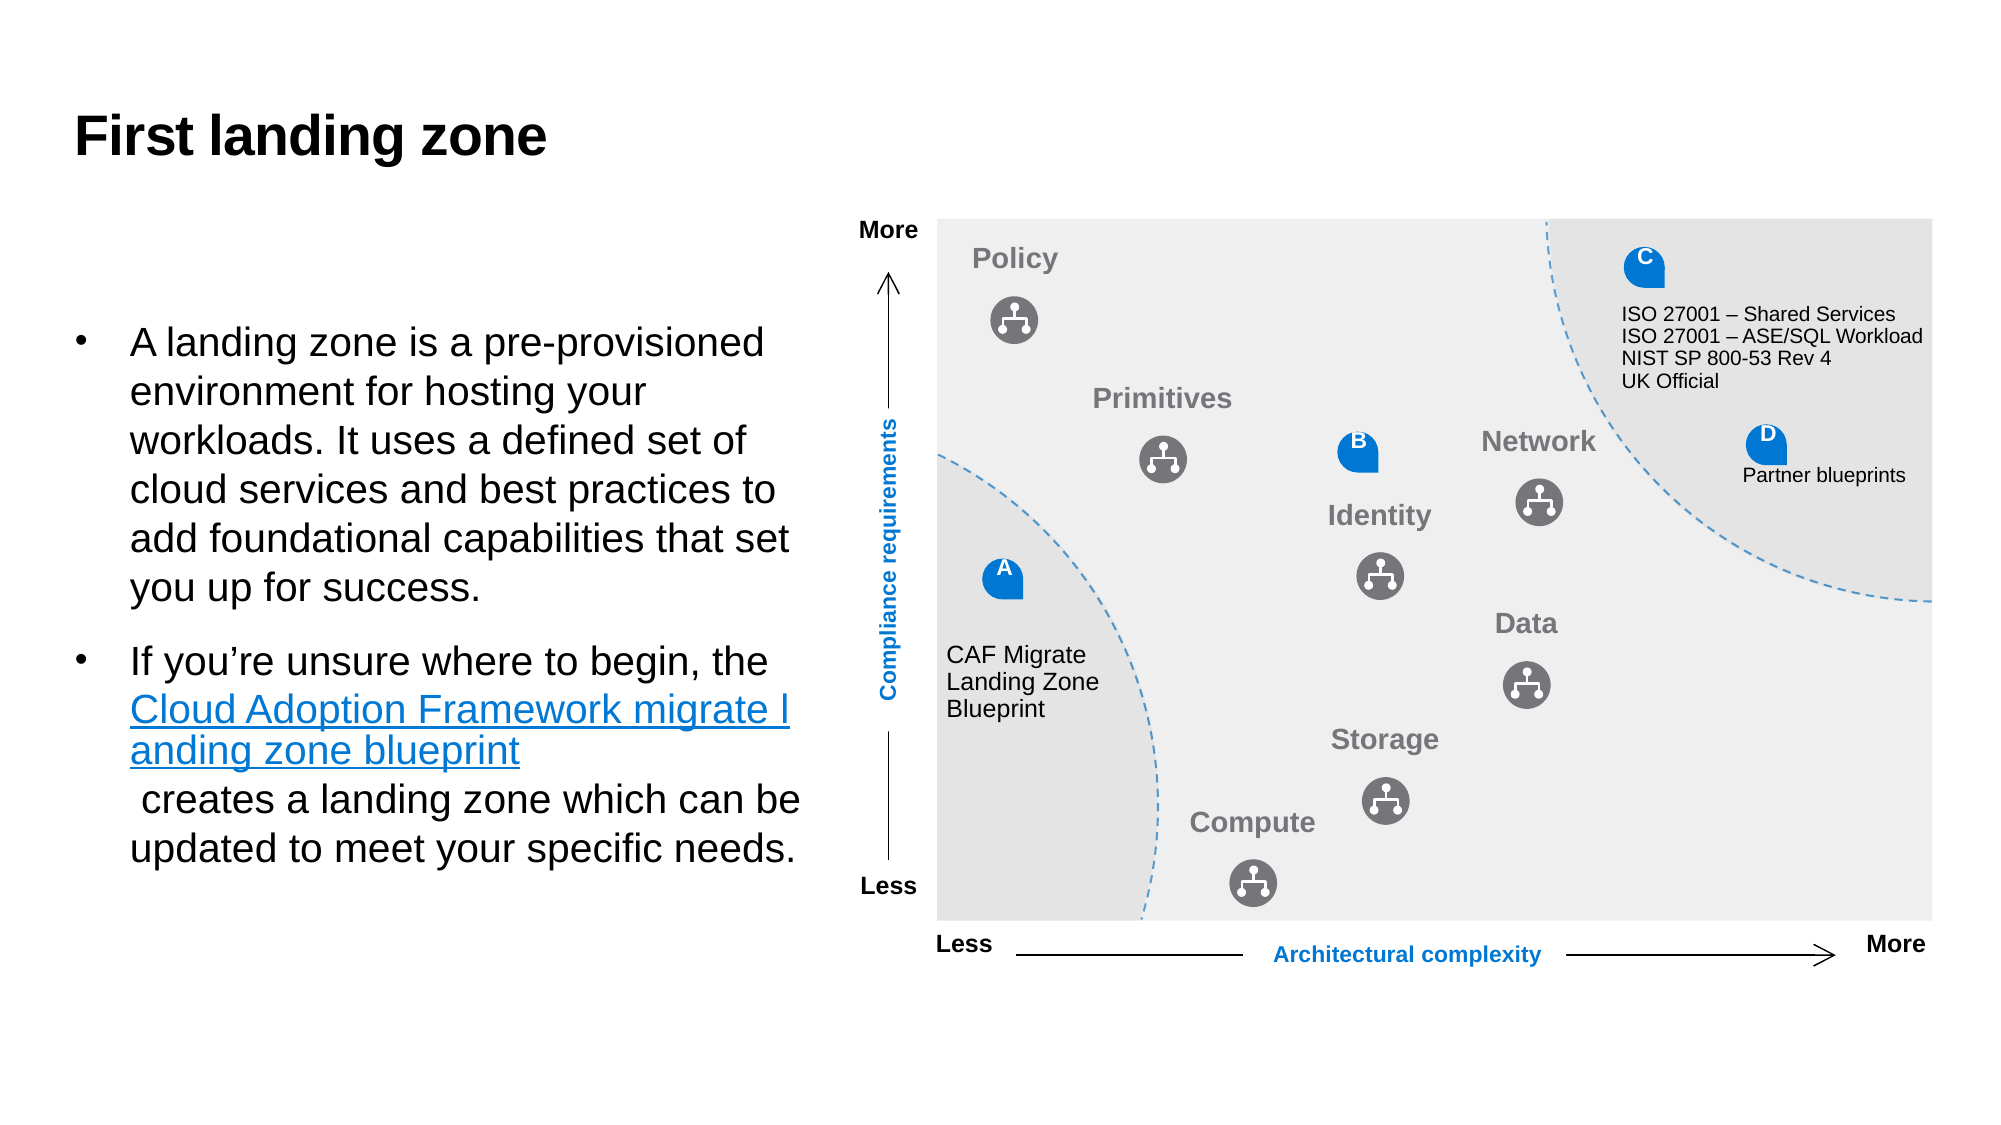

More

Policy

C

ISO 27001 – Shared Services
ISO 27001 – ASE/SQL Workload
NIST SP 800-53 Rev 4
UK Official
Primitives

D

Network

B

Partner blueprints

Identity

A

Compliance requirements
Data

CAF Migrate Landing Zone Blueprint
Storage

Compute

Less
Less
More
Architectural complexity
# First landing zone
A landing zone is a pre-provisioned environment for hosting your workloads. It uses a defined set of cloud services and best practices to add foundational capabilities that set you up for success.
If you’re unsure where to begin, the Cloud Adoption Framework migrate landing zone blueprint creates a landing zone which can be updated to meet your specific needs.